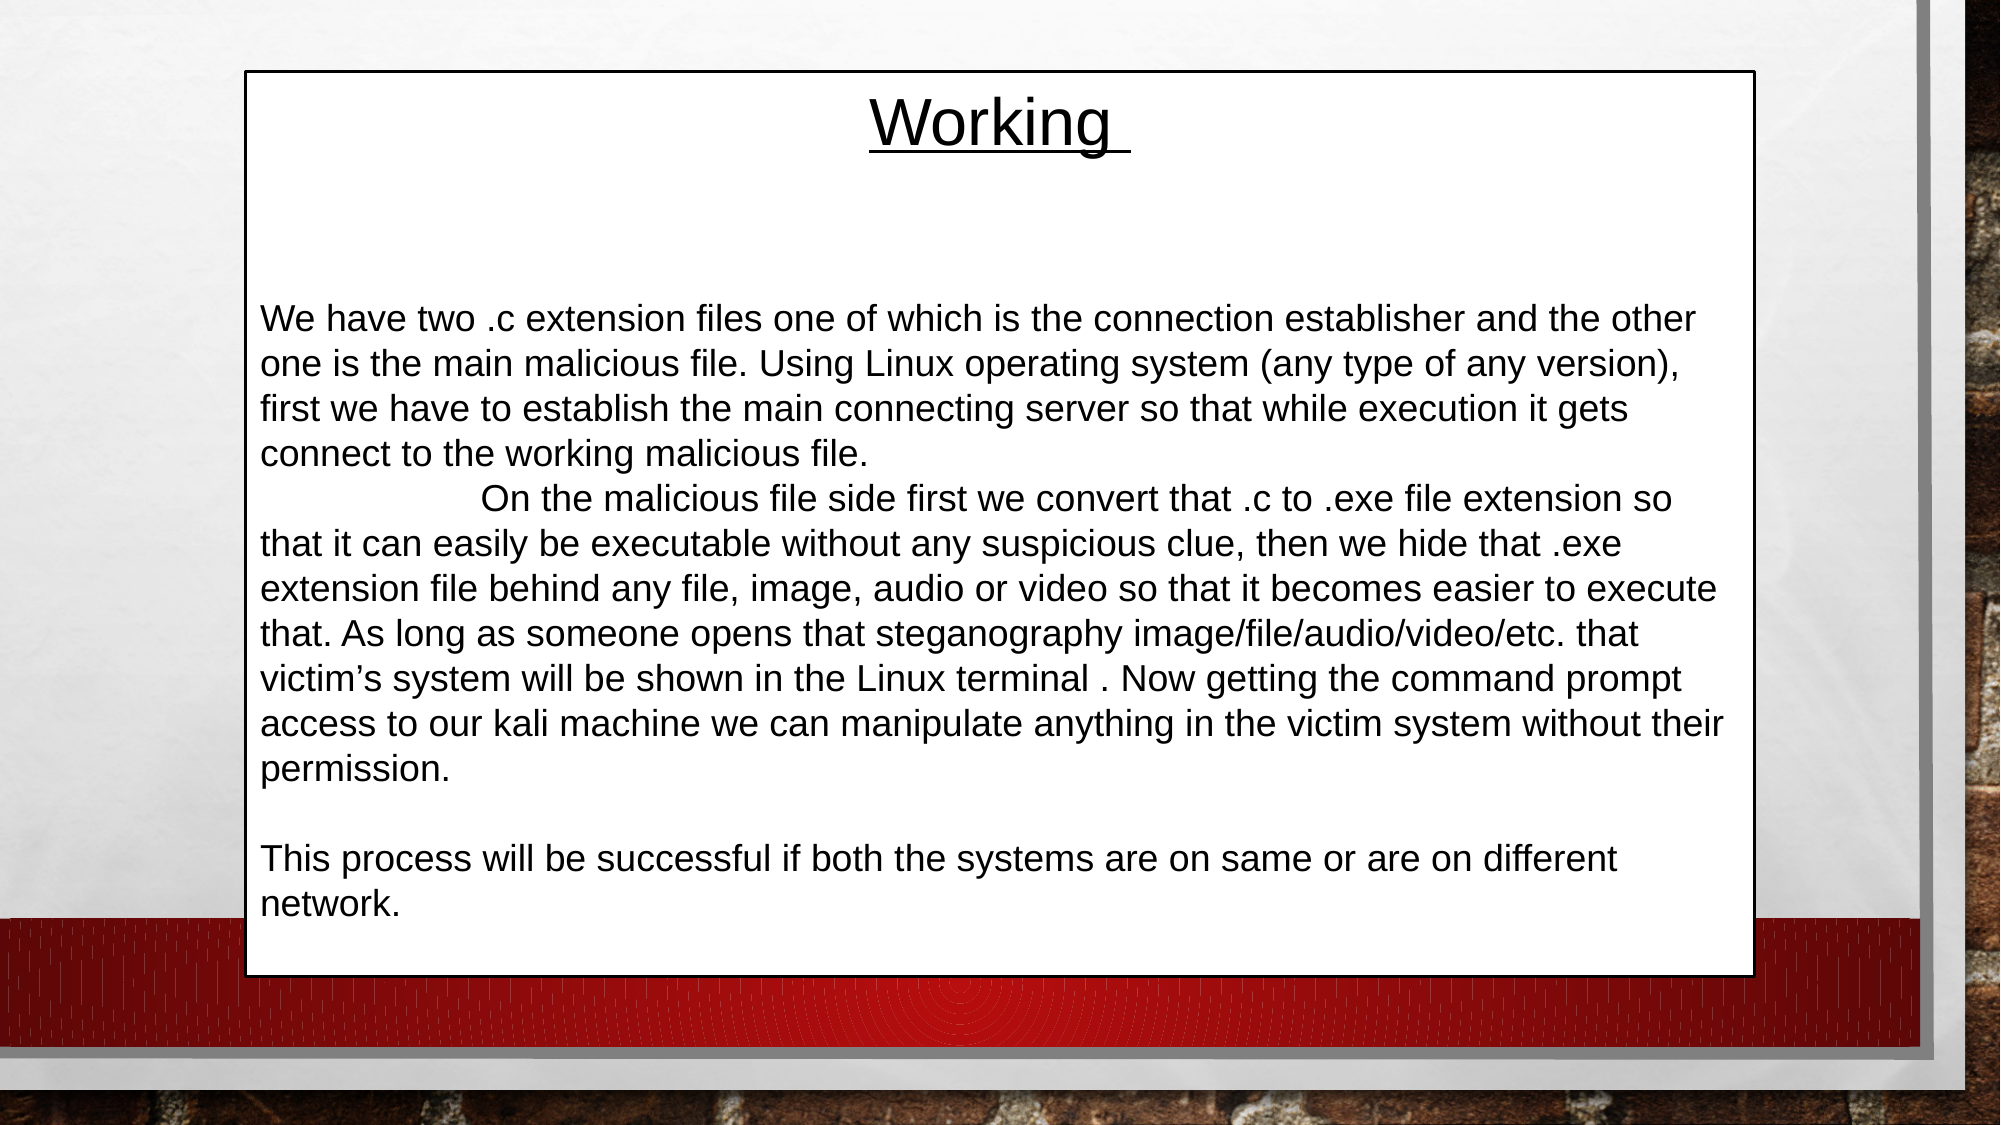

Working

We have two .c extension files one of which is the connection establisher and the other one is the main malicious file. Using Linux operating system (any type of any version), first we have to establish the main connecting server so that while execution it gets connect to the working malicious file.
                     On the malicious file side first we convert that .c to .exe file extension so that it can easily be executable without any suspicious clue, then we hide that .exe extension file behind any file, image, audio or video so that it becomes easier to execute that. As long as someone opens that steganography image/file/audio/video/etc. that victim’s system will be shown in the Linux terminal . Now getting the command prompt access to our kali machine we can manipulate anything in the victim system without their permission.

This process will be successful if both the systems are on same or are on different network.